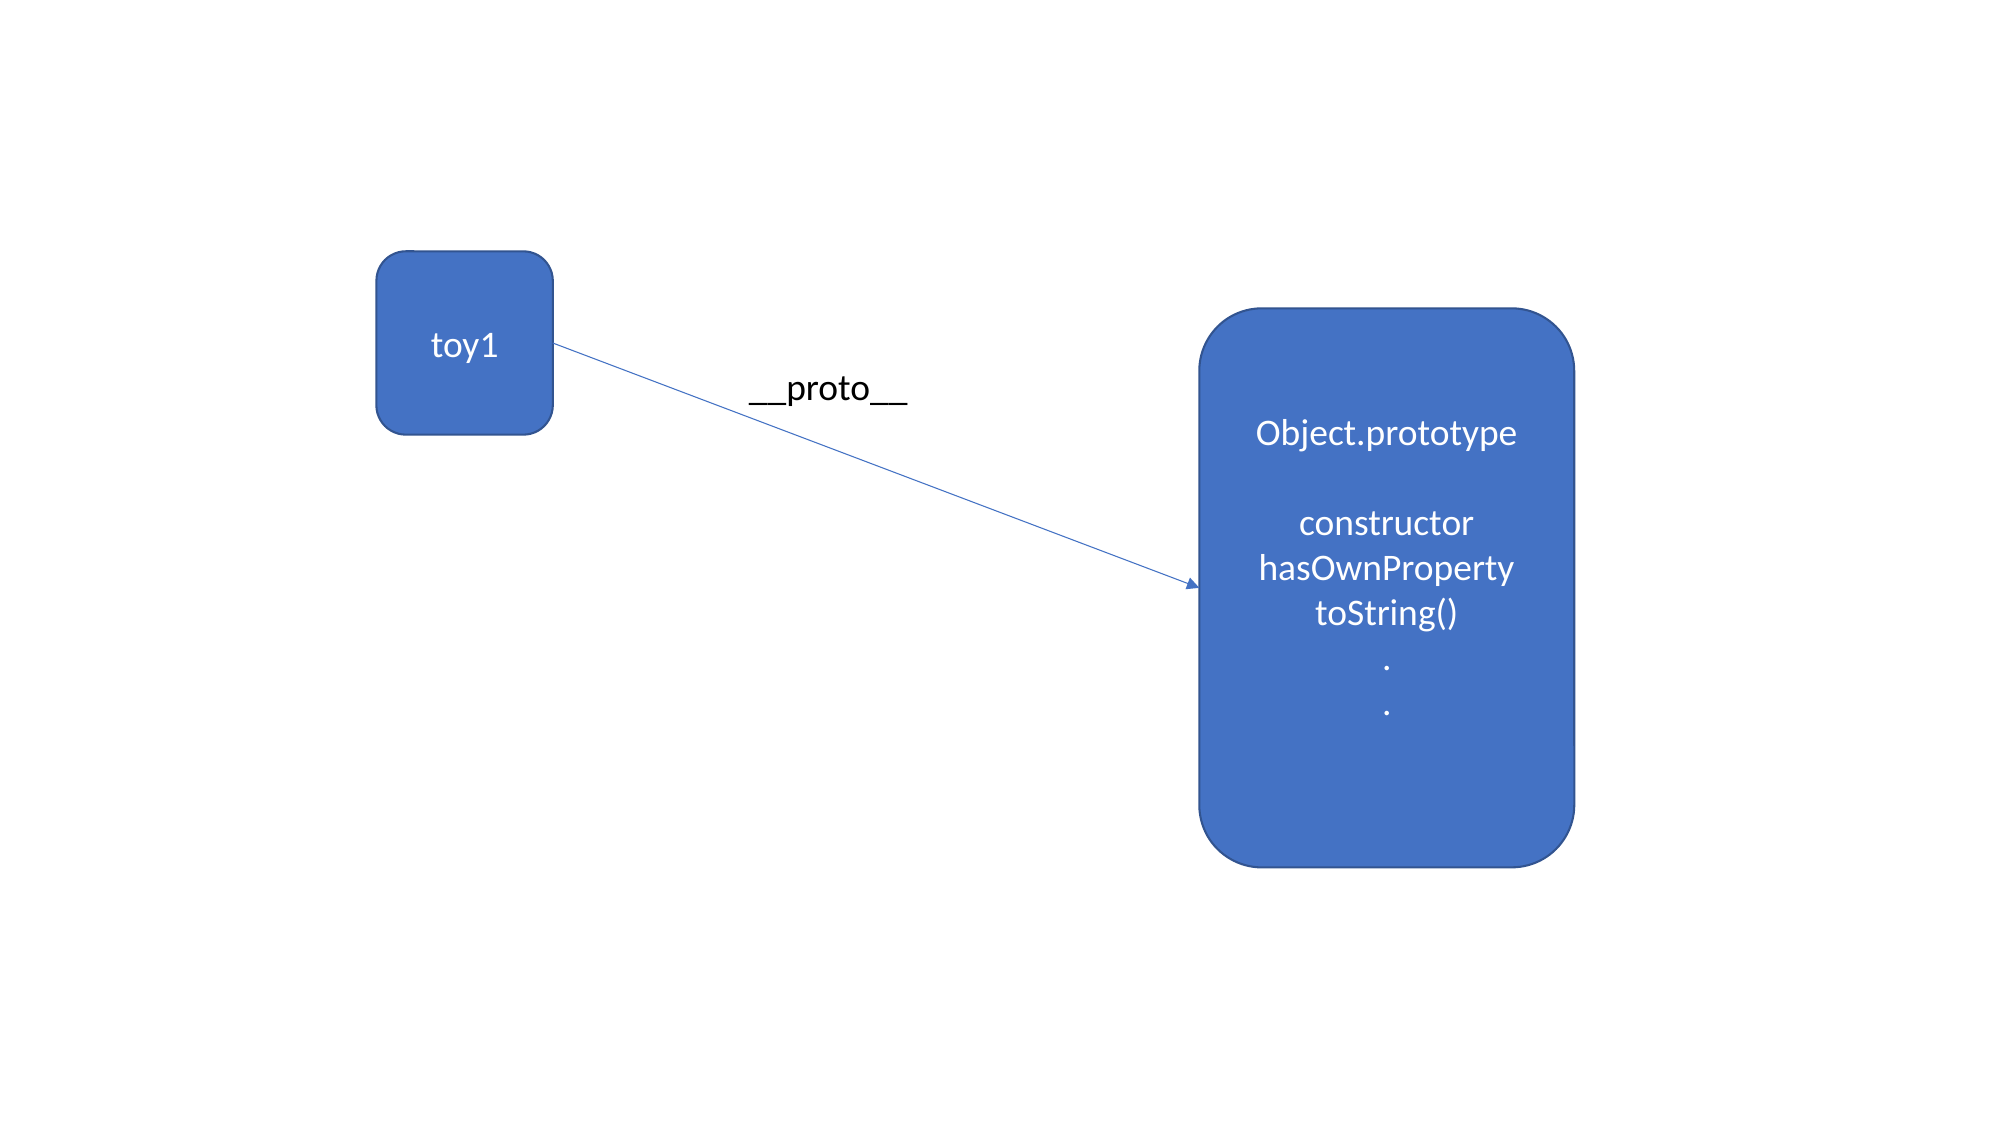

toy1
Object.prototype

constructor
hasOwnProperty
toString()
.
.

__proto__